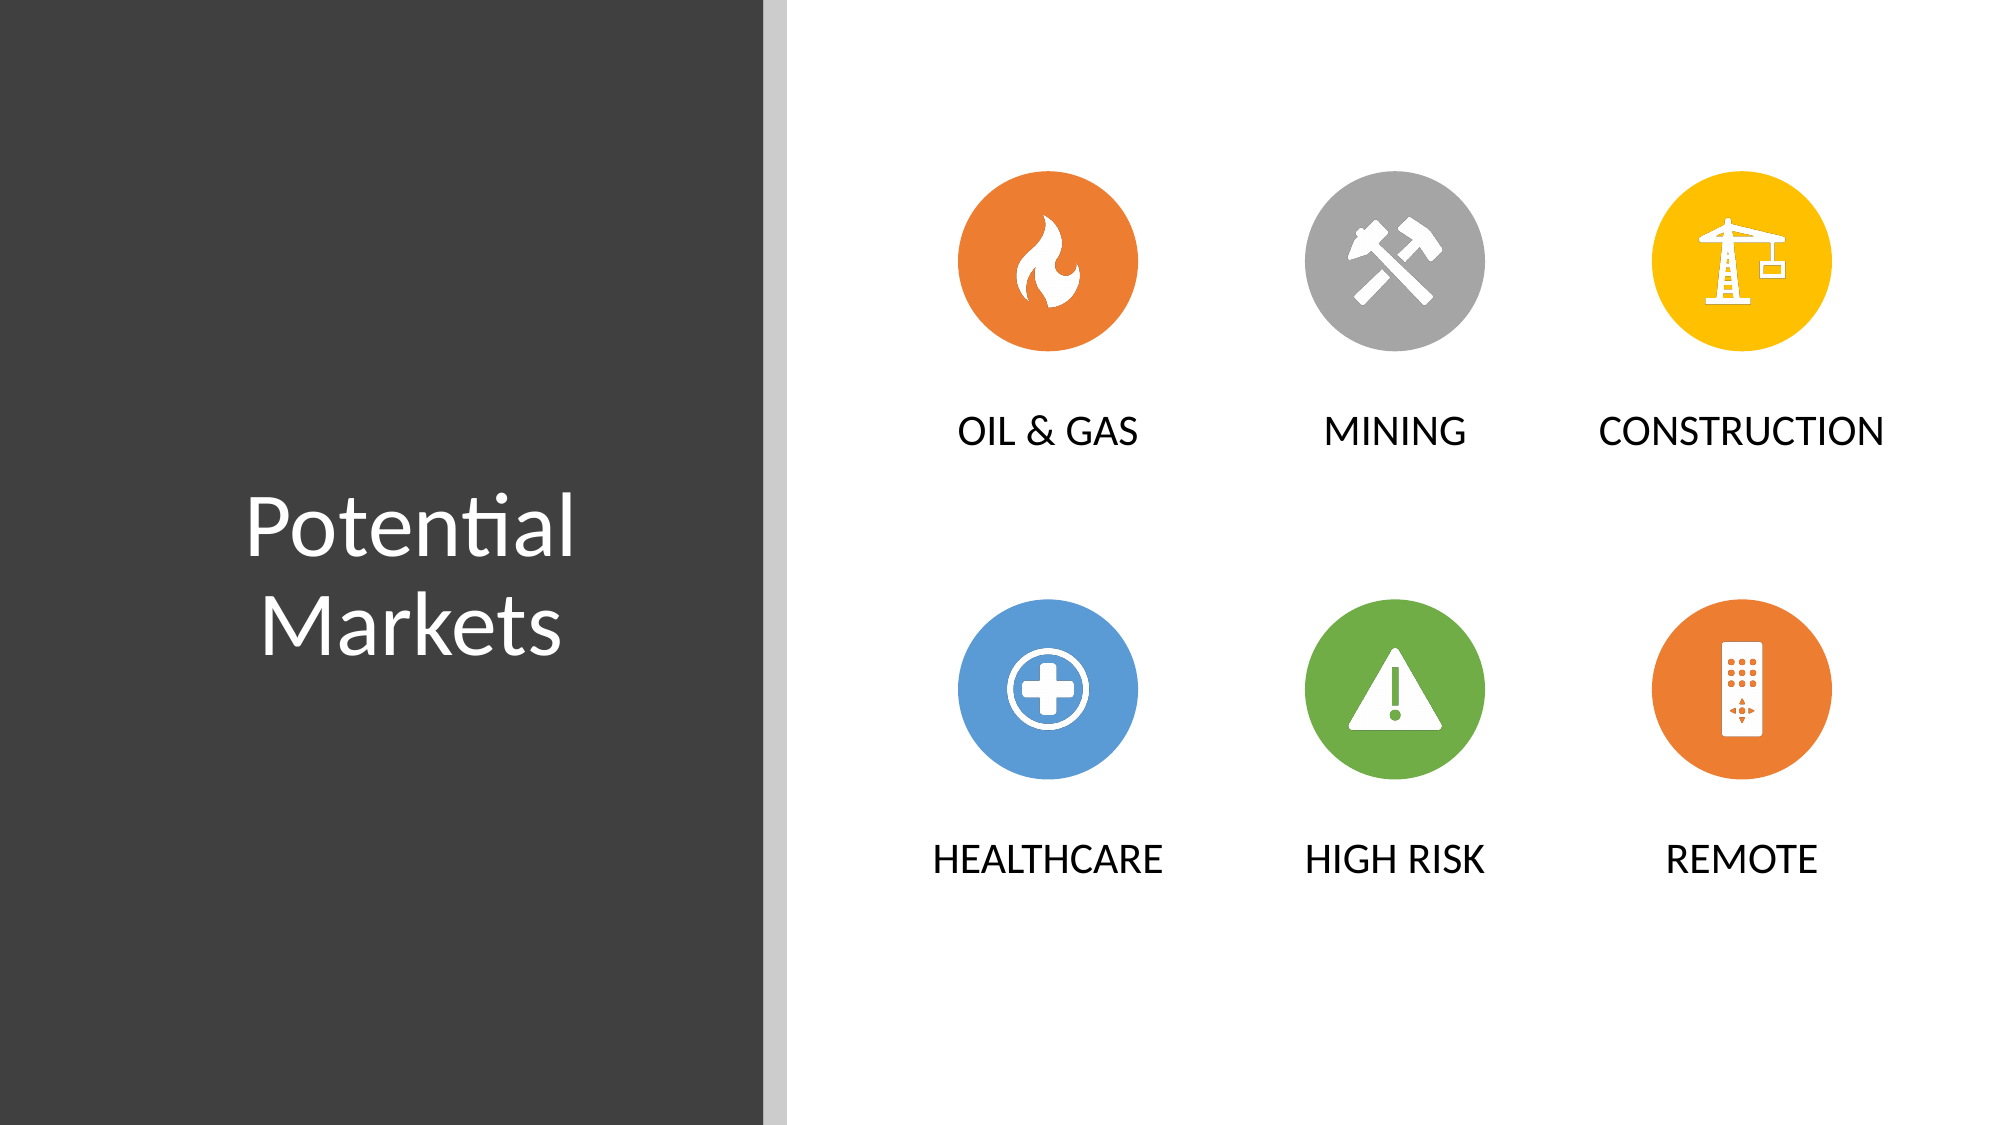

Oil & Gas
Mining
Construction
Healthcare
High risk
Remote
# Potential Markets